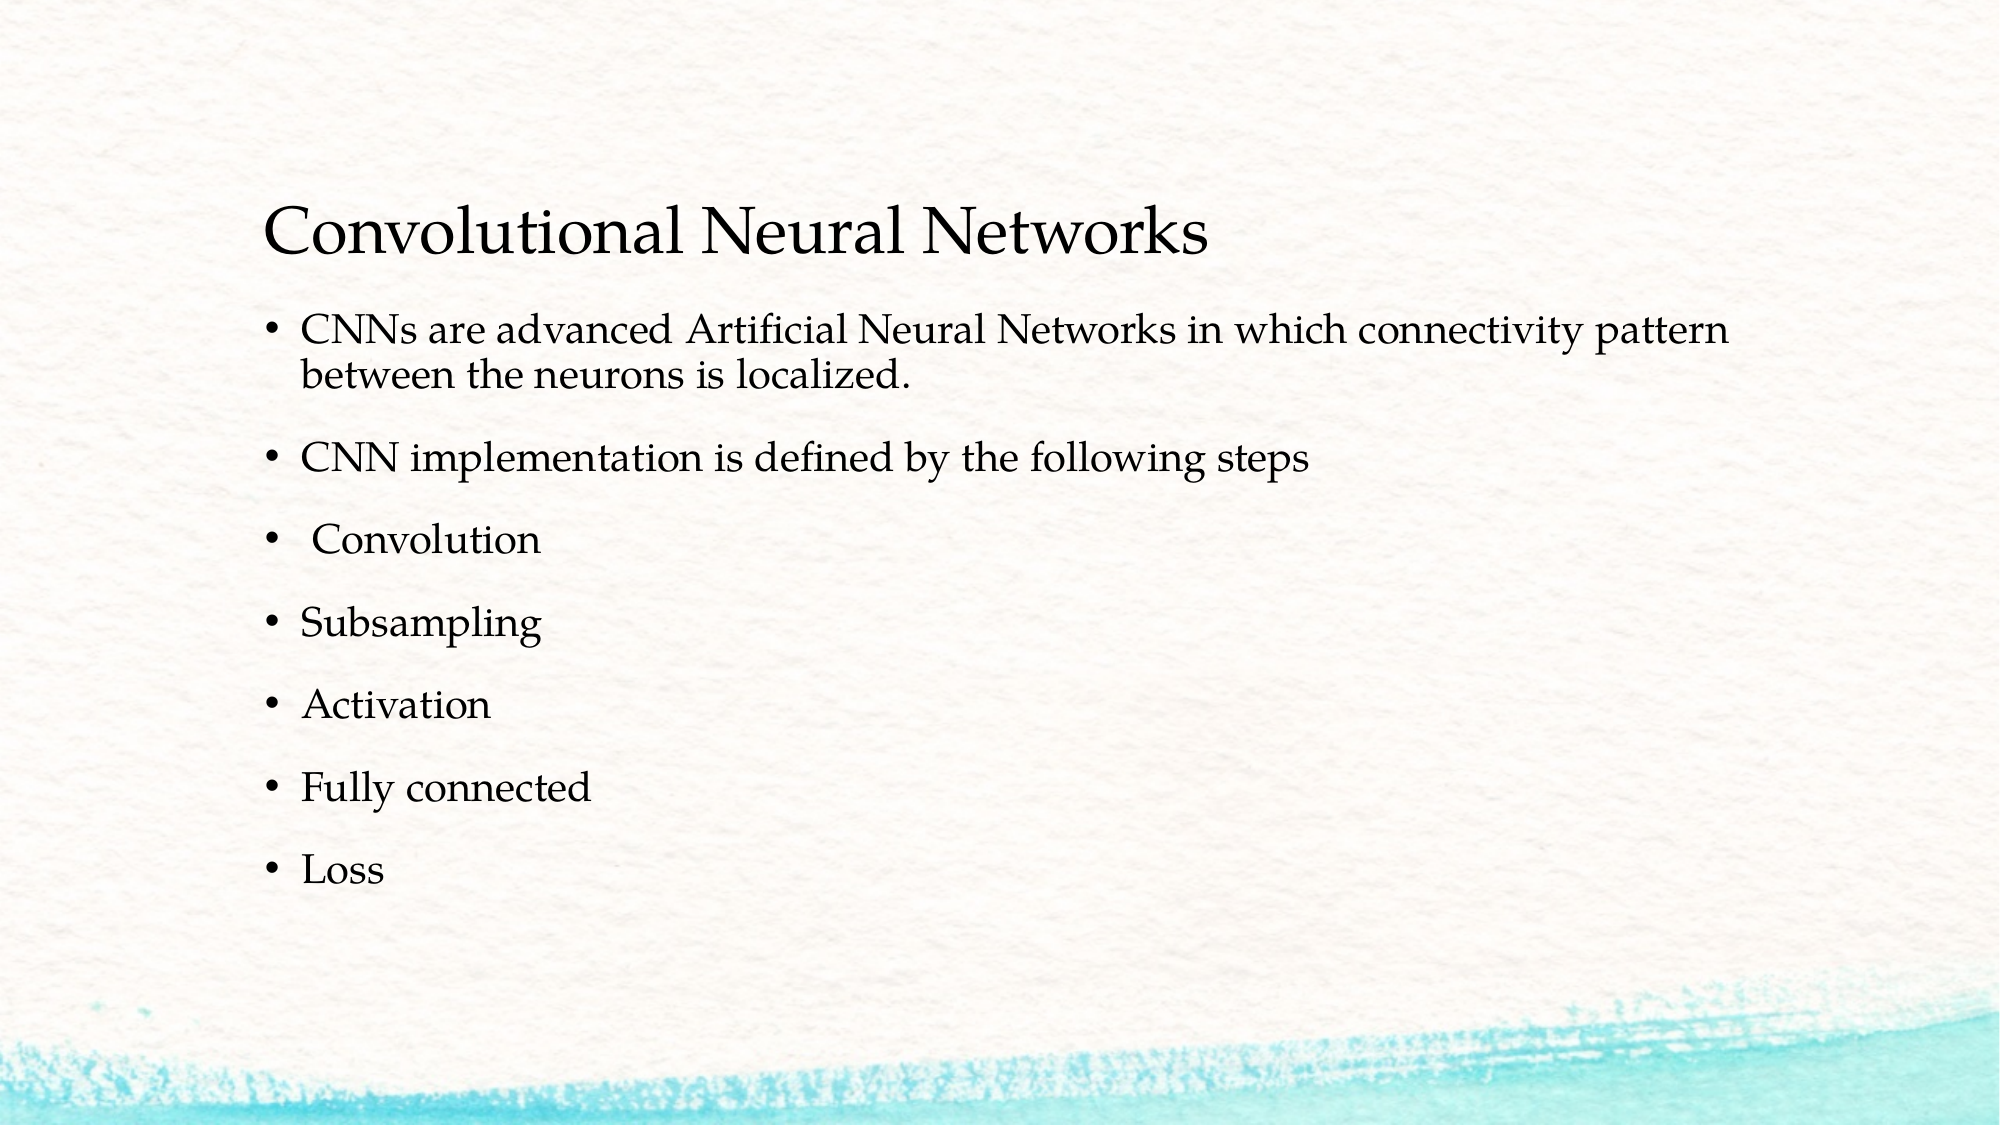

# Convolutional Neural Networks
CNNs are advanced Artificial Neural Networks in which connectivity pattern between the neurons is localized.
CNN implementation is defined by the following steps
 Convolution
Subsampling
Activation
Fully connected
Loss